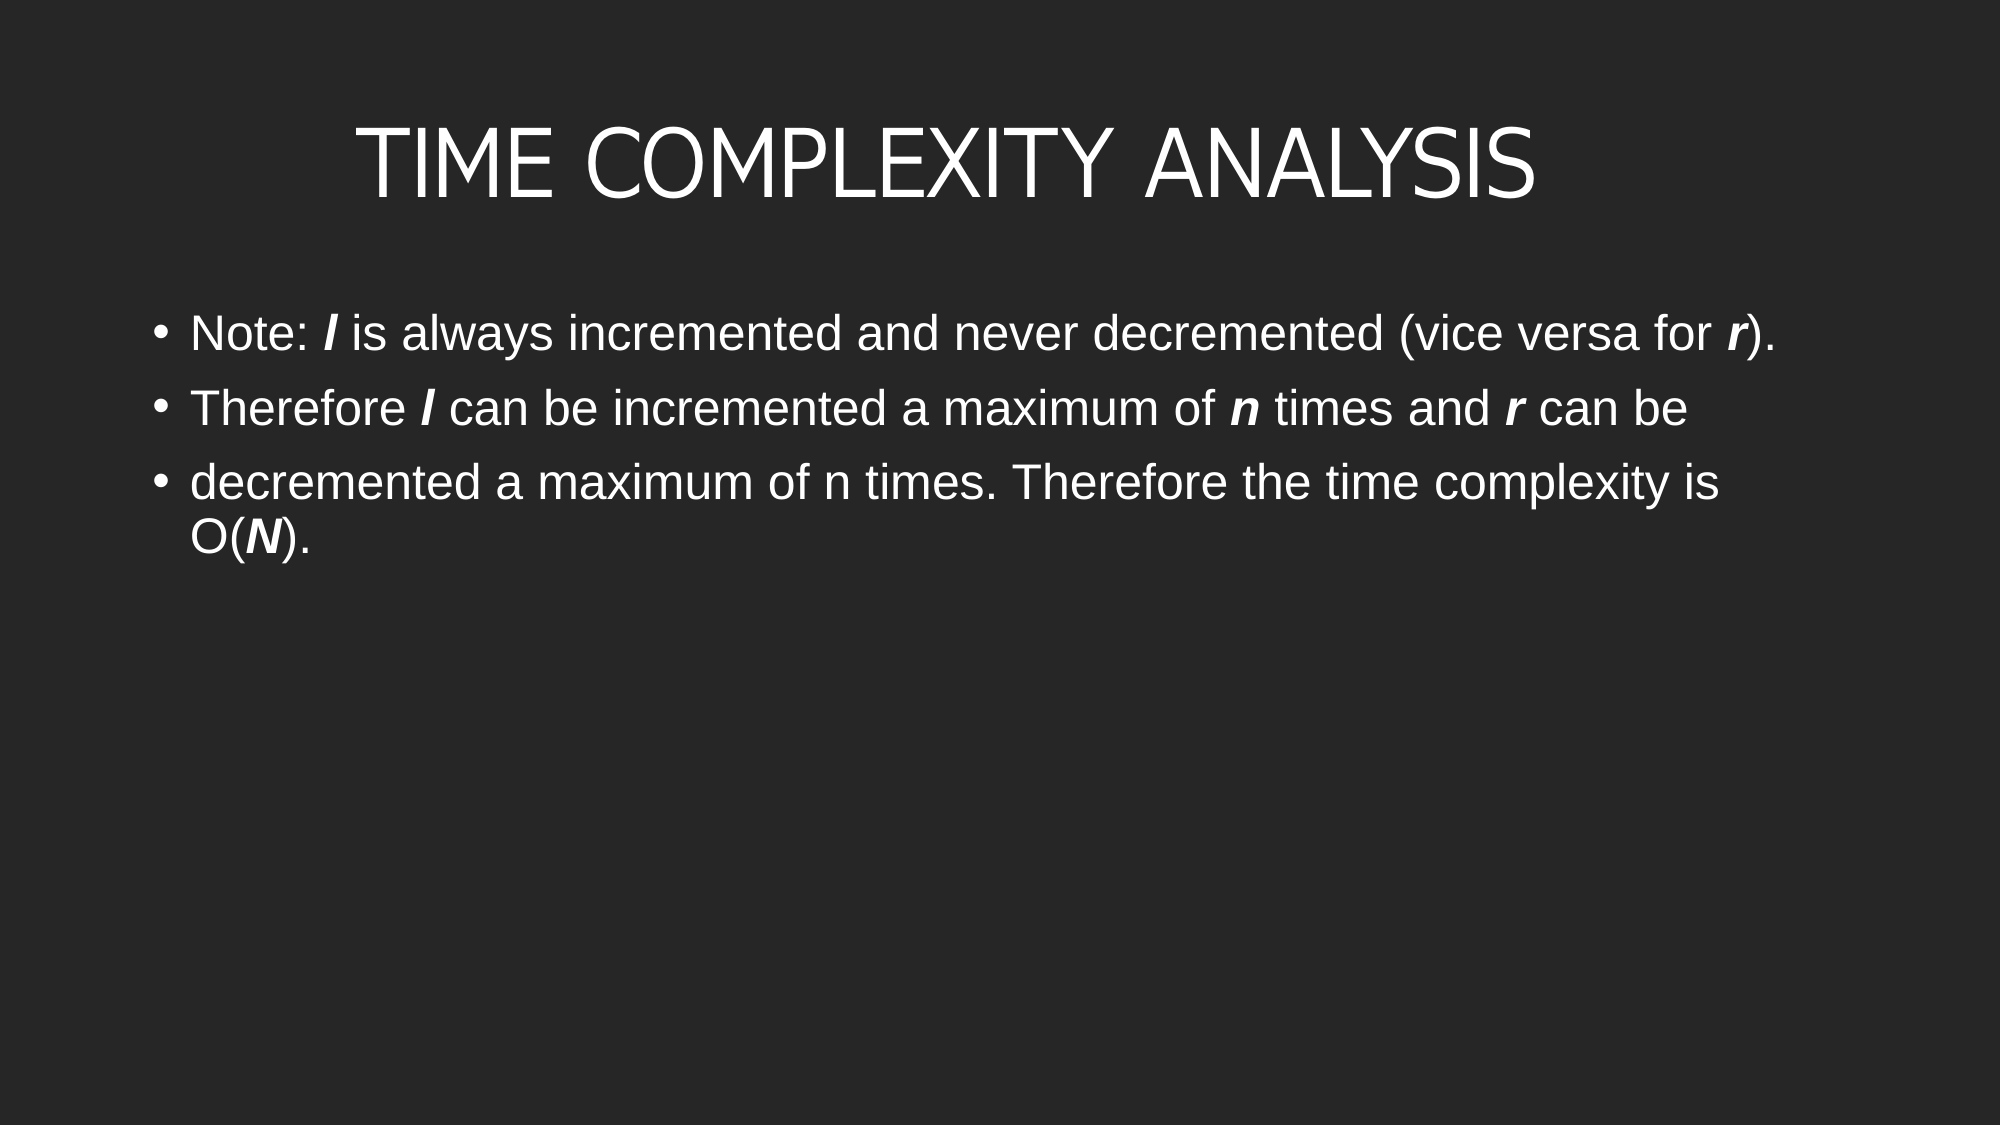

# TIME COMPLEXITY ANALYSIS
Note: l is always incremented and never decremented (vice versa for r).
Therefore l can be incremented a maximum of n times and r can be
decremented a maximum of n times. Therefore the time complexity is O(N).